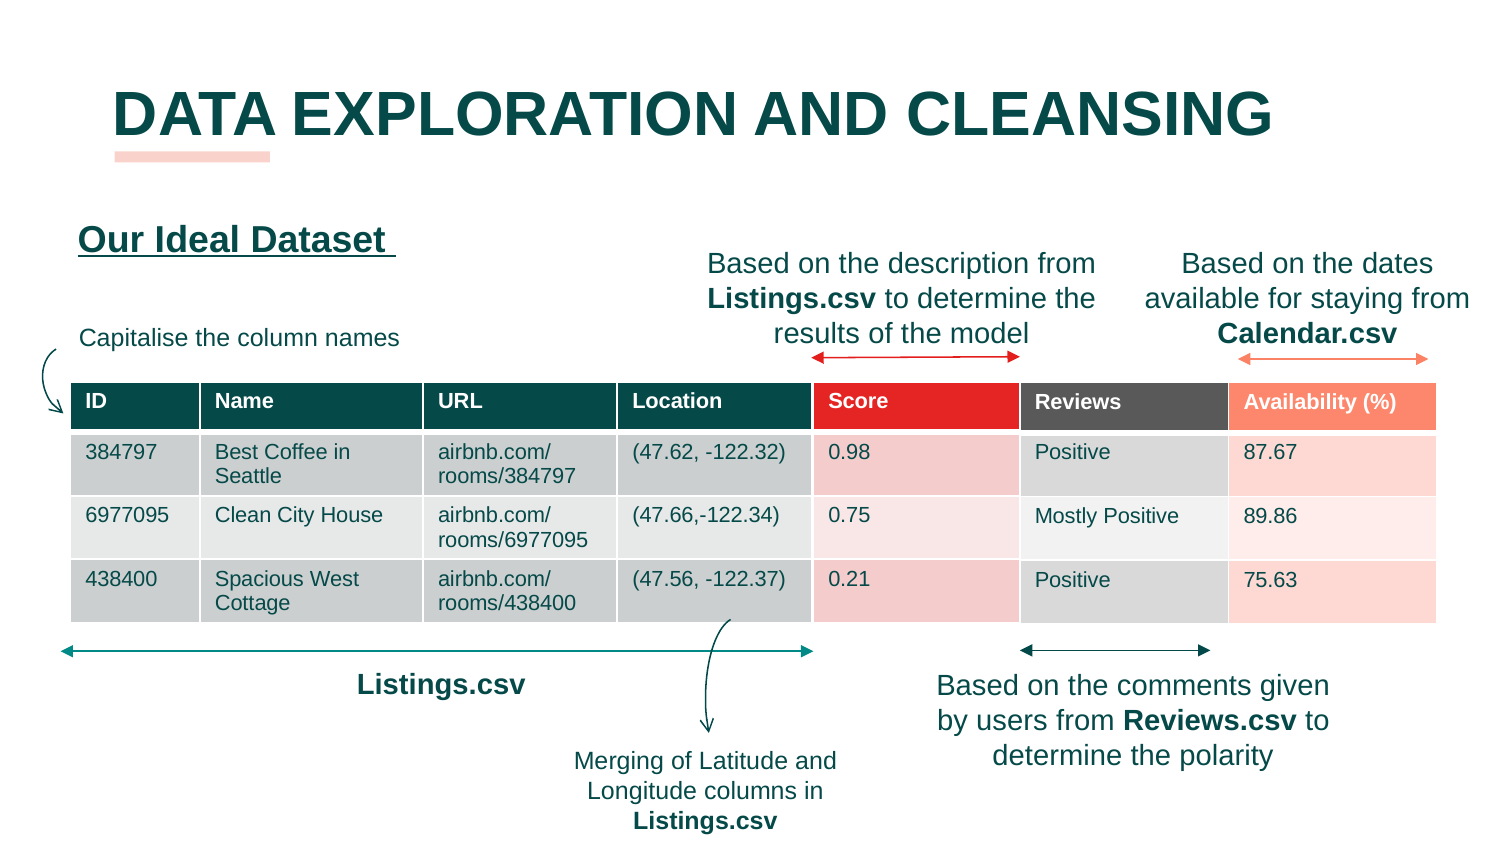

# DATA EXPLORATION AND CLEANSING

Our Ideal Dataset
Based on the description from Listings.csv to determine the results of the model
Based on the dates available for staying from Calendar.csv
Capitalise the column names

| ID | Name | URL | Location |
| --- | --- | --- | --- |
| 384797 | Best Coffee in Seattle | airbnb.com/ rooms/384797 | (47.62, -122.32) |
| 6977095 | Clean City House | airbnb.com/ rooms/6977095 | (47.66,-122.34) |
| 438400 | Spacious West Cottage | airbnb.com/ rooms/438400 | (47.56, -122.37) |
| Score |
| --- |
| 0.98 |
| 0.75 |
| 0.21 |
| Reviews | Availability (%) |
| --- | --- |
| Positive | 87.67 |
| Mostly Positive | 89.86 |
| Positive | 75.63 |
Listings.csv
Based on the comments given by users from Reviews.csv to determine the polarity

Merging of Latitude and Longitude columns in Listings.csv